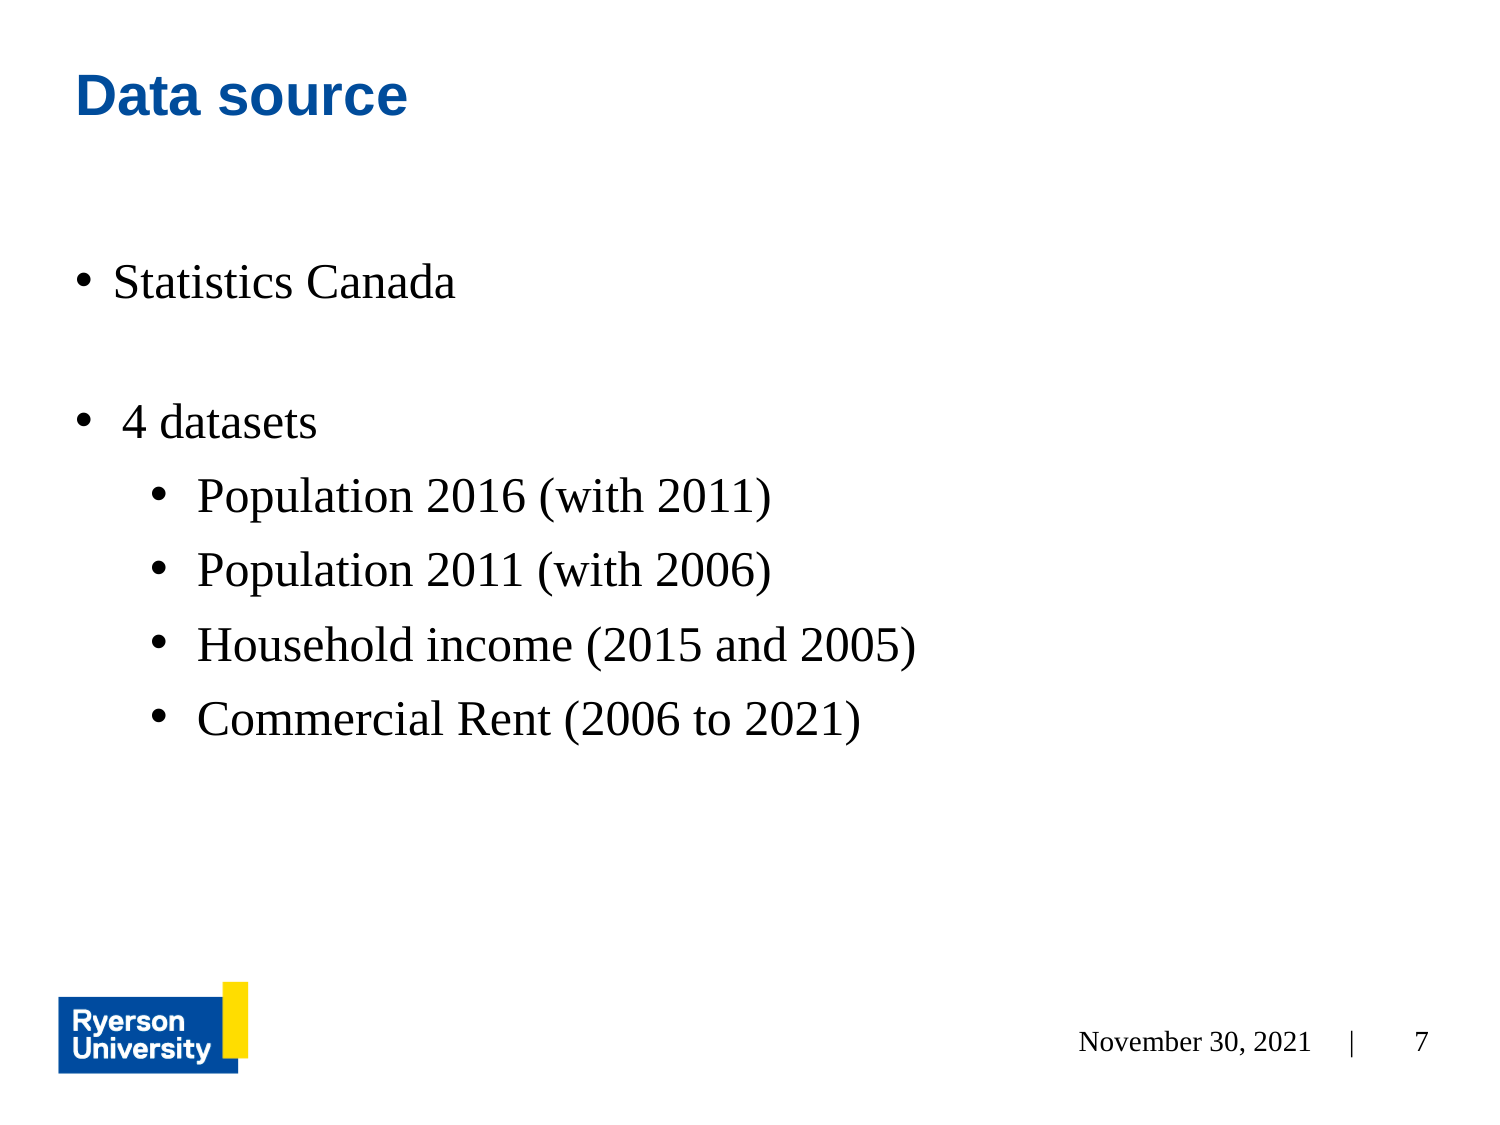

# Data source
Statistics Canada

4 datasets
Population 2016 (with 2011)
Population 2011 (with 2006)
Household income (2015 and 2005)
Commercial Rent (2006 to 2021)

November 30, 2021     |
7